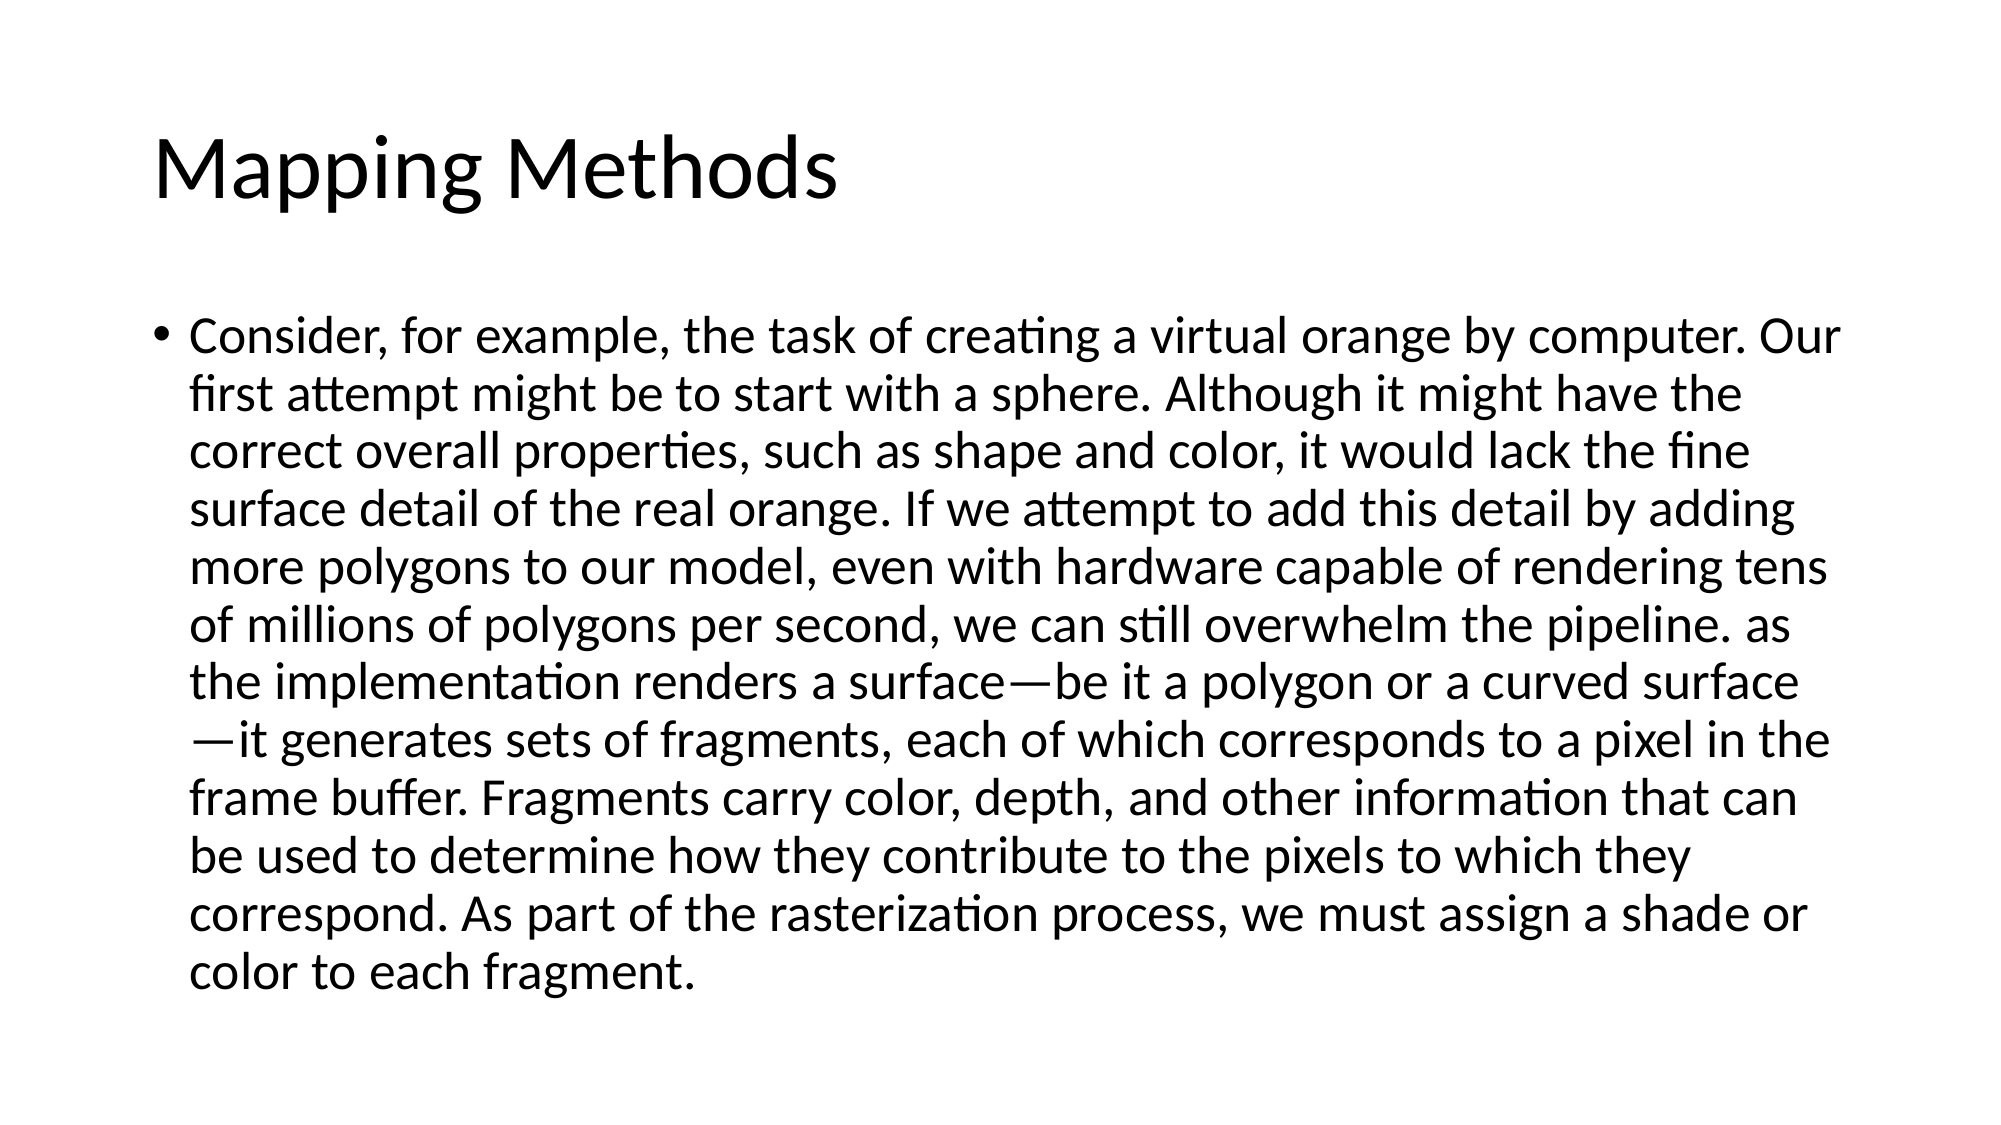

# Mapping Methods
Consider, for example, the task of creating a virtual orange by computer. Our first attempt might be to start with a sphere. Although it might have the correct overall properties, such as shape and color, it would lack the fine surface detail of the real orange. If we attempt to add this detail by adding more polygons to our model, even with hardware capable of rendering tens of millions of polygons per second, we can still overwhelm the pipeline. as the implementation renders a surface—be it a polygon or a curved surface—it generates sets of fragments, each of which corresponds to a pixel in the frame buffer. Fragments carry color, depth, and other information that can be used to determine how they contribute to the pixels to which they correspond. As part of the rasterization process, we must assign a shade or color to each fragment.